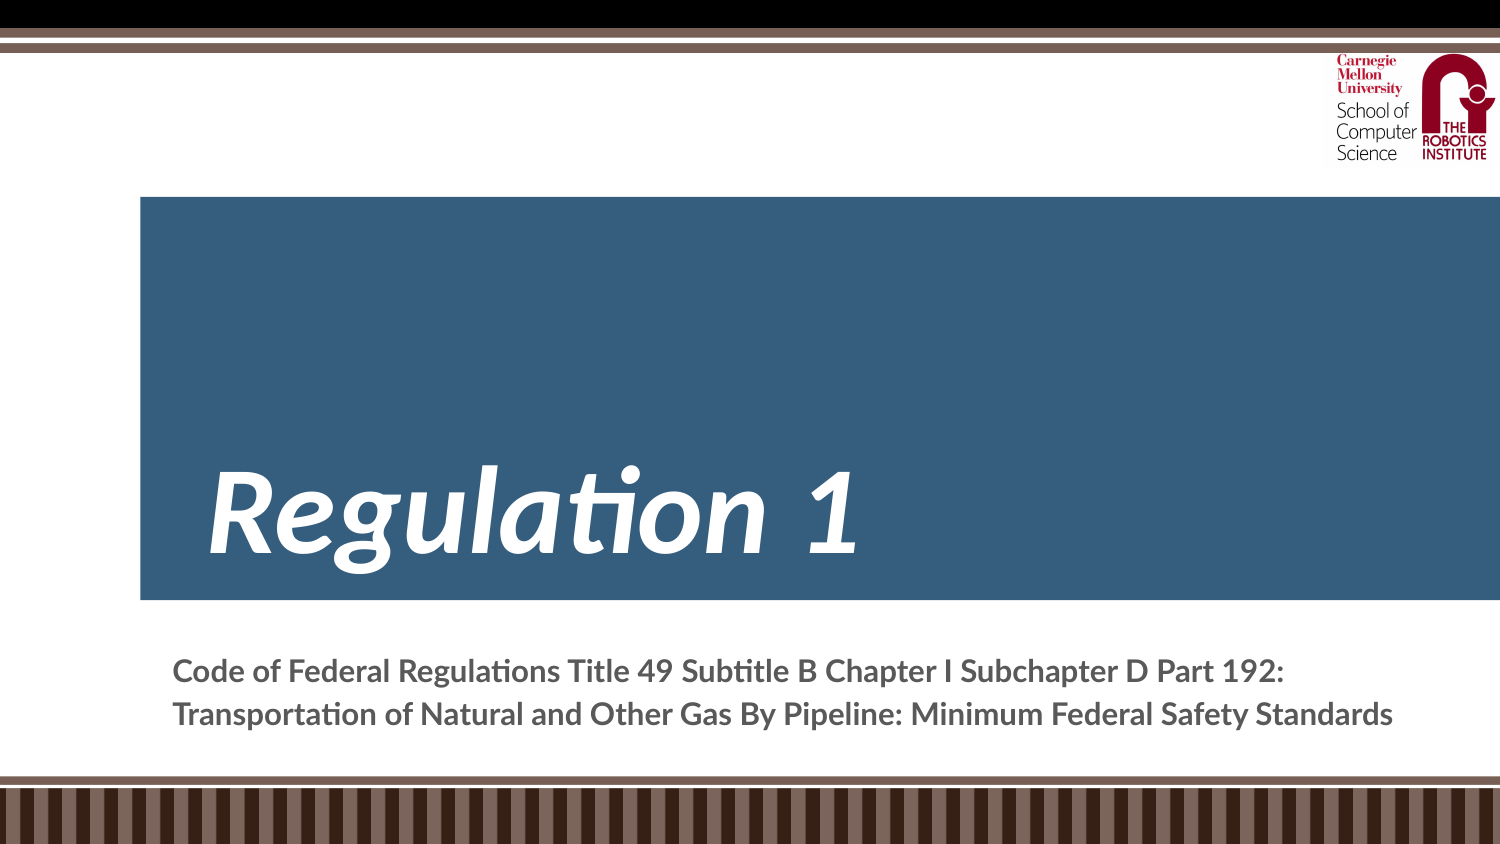

Regulation 1
RoboSpect
2
Code of Federal Regulations Title 49 Subtitle B Chapter I Subchapter D Part 192: Transportation of Natural and Other Gas By Pipeline: Minimum Federal Safety Standards